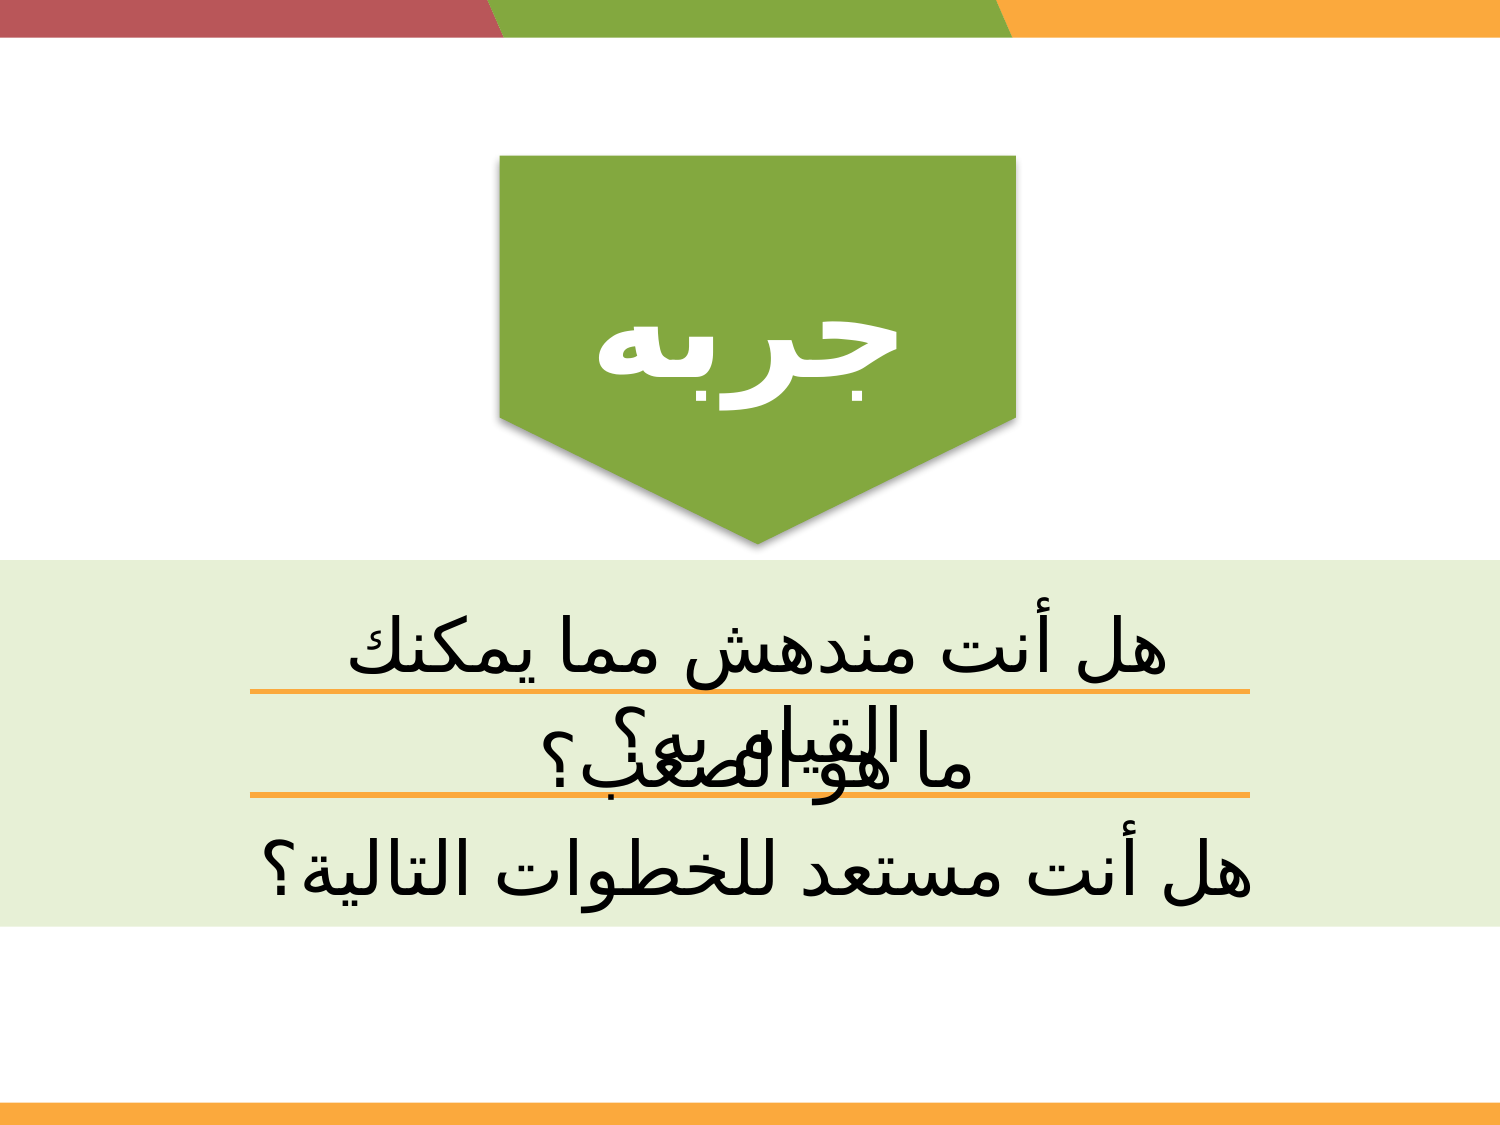

جربه

|  |
| --- |
|  |
|  |
هل أنت مندهش مما يمكنك القيام به؟
ما هو الصعب؟
هل أنت مستعد للخطوات التالية؟